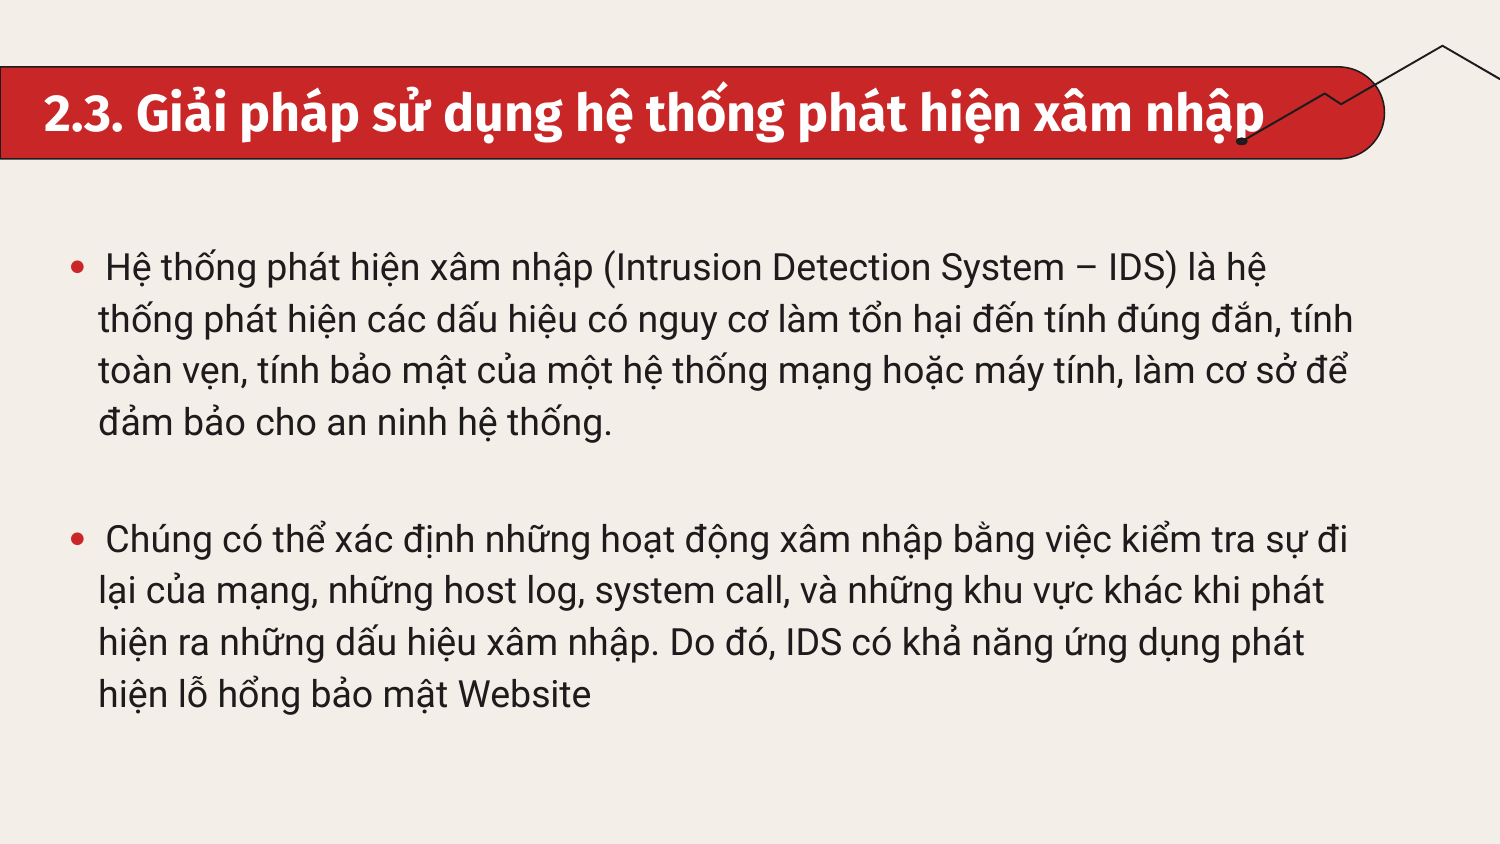

2.3. Giải pháp sử dụng hệ thống phát hiện xâm nhập
 Hệ thống phát hiện xâm nhập (Intrusion Detection System – IDS) là hệ thống phát hiện các dấu hiệu có nguy cơ làm tổn hại đến tính đúng đắn, tính toàn vẹn, tính bảo mật của một hệ thống mạng hoặc máy tính, làm cơ sở để đảm bảo cho an ninh hệ thống.

 Chúng có thể xác định những hoạt động xâm nhập bằng việc kiểm tra sự đi lại của mạng, những host log, system call, và những khu vực khác khi phát hiện ra những dấu hiệu xâm nhập. Do đó, IDS có khả năng ứng dụng phát hiện lỗ hổng bảo mật Website